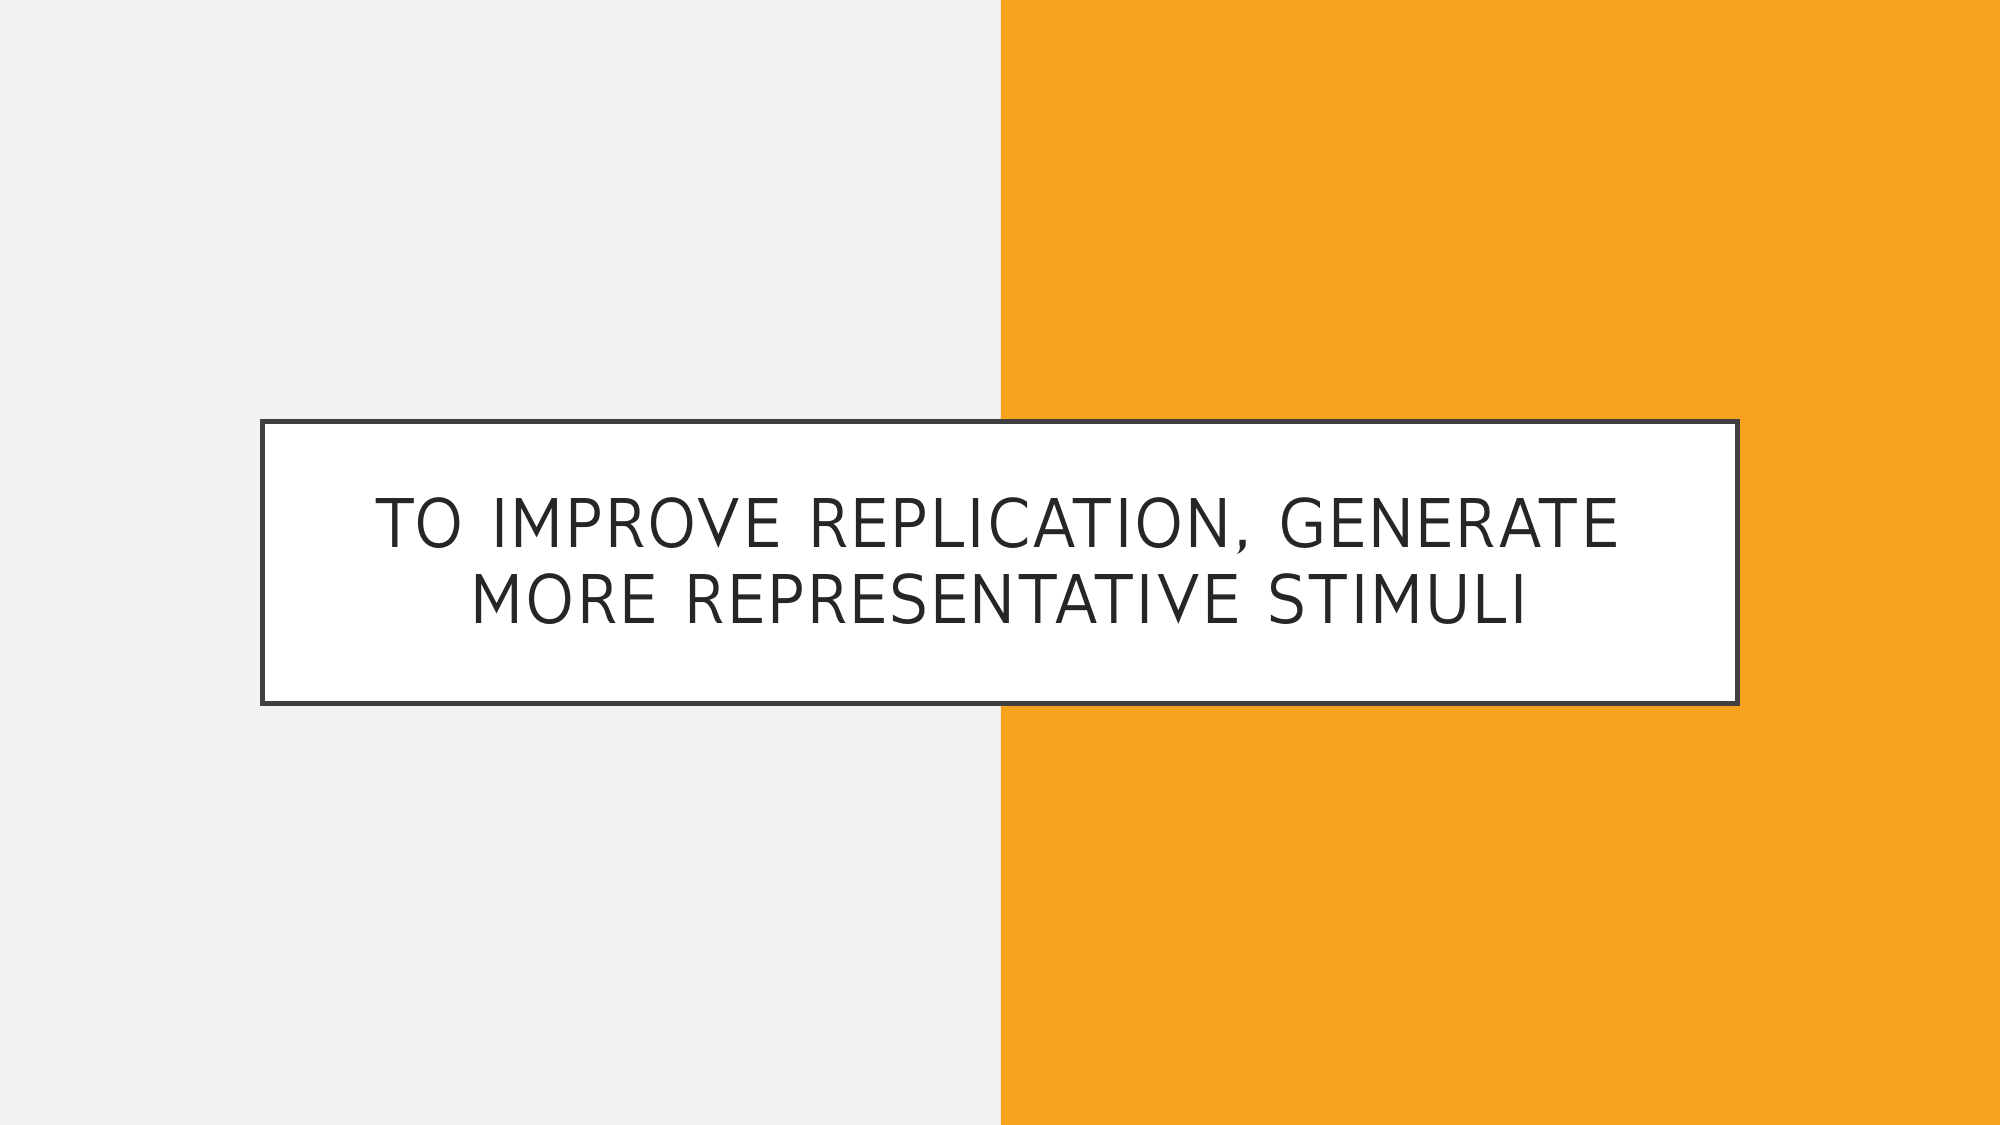

# To Improve replication, generate more representative stimuli